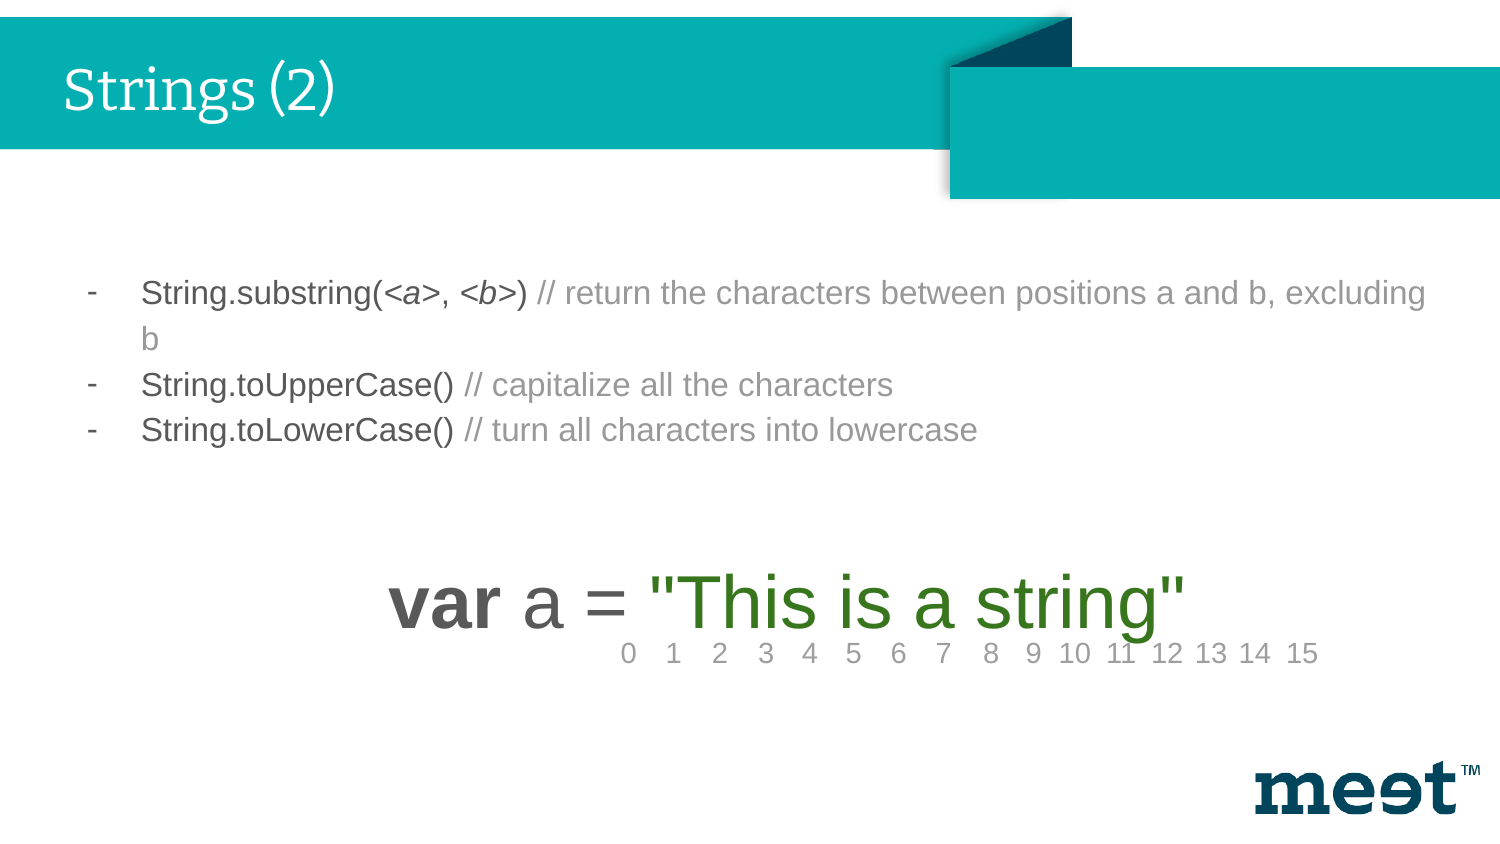

Strings (2)
String.substring(<a>, <b>) // return the characters between positions a and b, excluding b
String.toUpperCase() // capitalize all the characters
String.toLowerCase() // turn all characters into lowercase
var a = "This is a string"
0
1
2
3
4
5
6
7
8
9
10
11
12
13
14
15